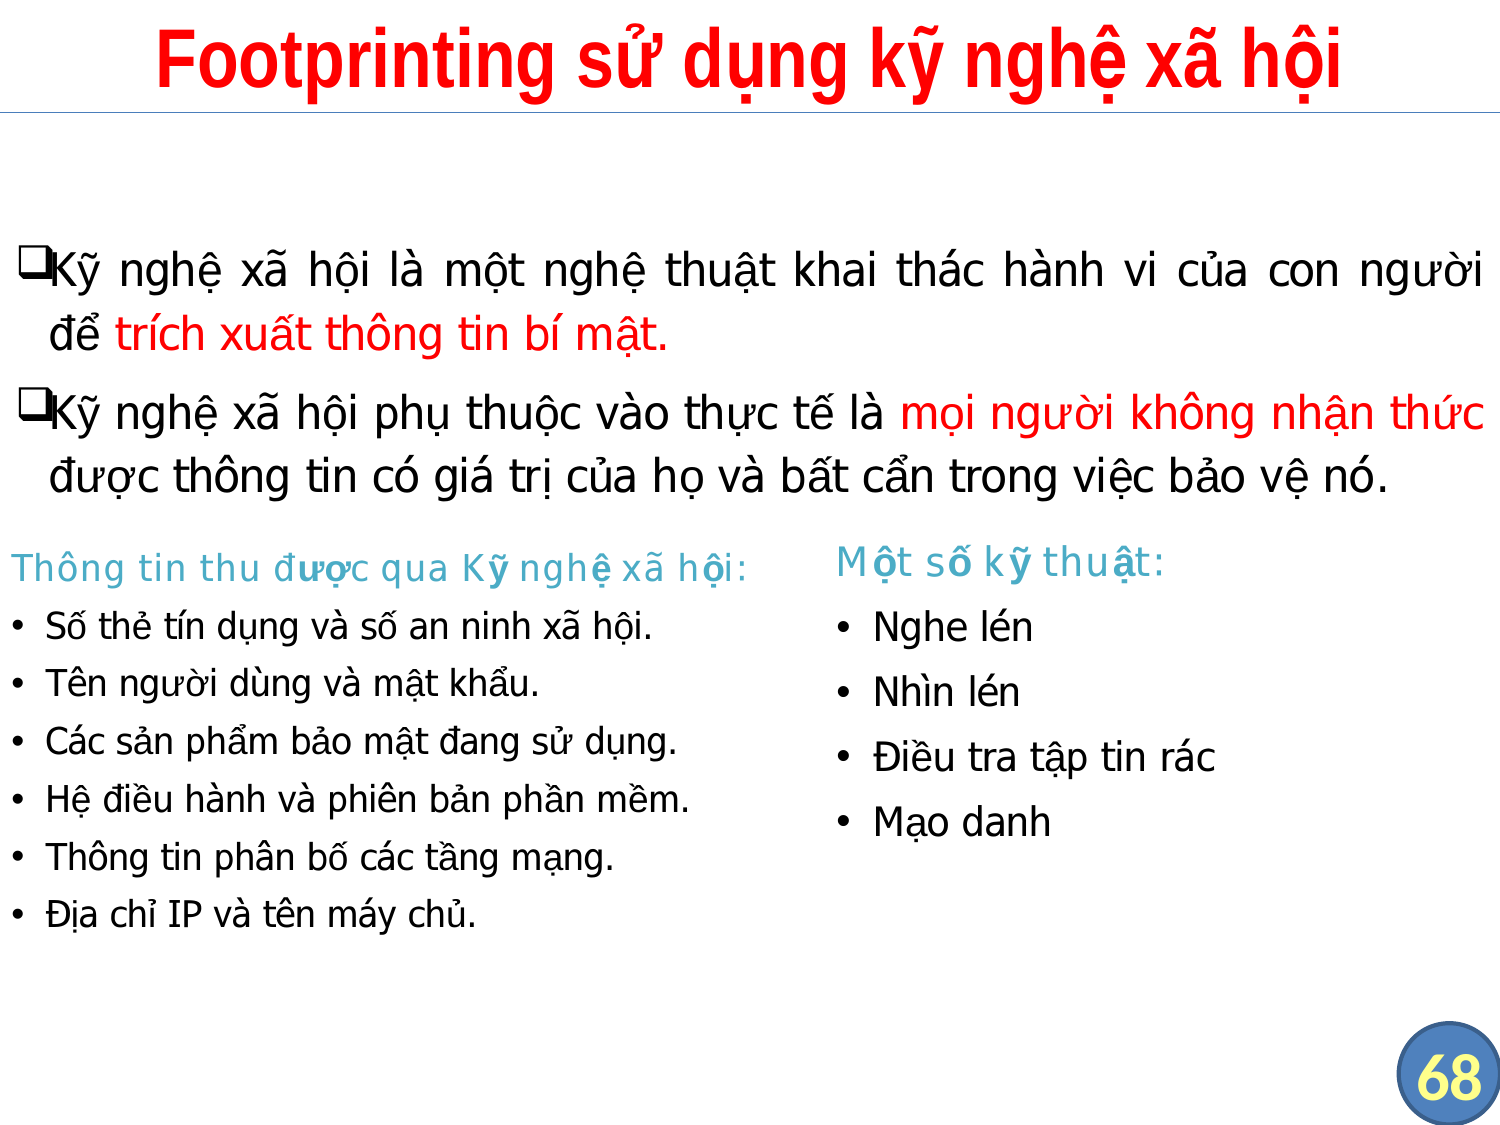

# Footprinting sử dụng kỹ nghệ xã hội
Kỹ nghệ xã hội là một nghệ thuật khai thác hành vi của con người để trích xuất thông tin bí mật.
Kỹ nghệ xã hội phụ thuộc vào thực tế là mọi người không nhận thức được thông tin có giá trị của họ và bất cẩn trong việc bảo vệ nó.

Một số kỹ thuật:
Nghe lén
Nhìn lén
Điều tra tập tin rác
Mạo danh
Thông tin thu được qua Kỹ nghệ xã hội:
Số thẻ tín dụng và số an ninh xã hội.
Tên người dùng và mật khẩu.
Các sản phẩm bảo mật đang sử dụng.
Hệ điều hành và phiên bản phần mềm.
Thông tin phân bố các tầng mạng.
Địa chỉ IP và tên máy chủ.
68